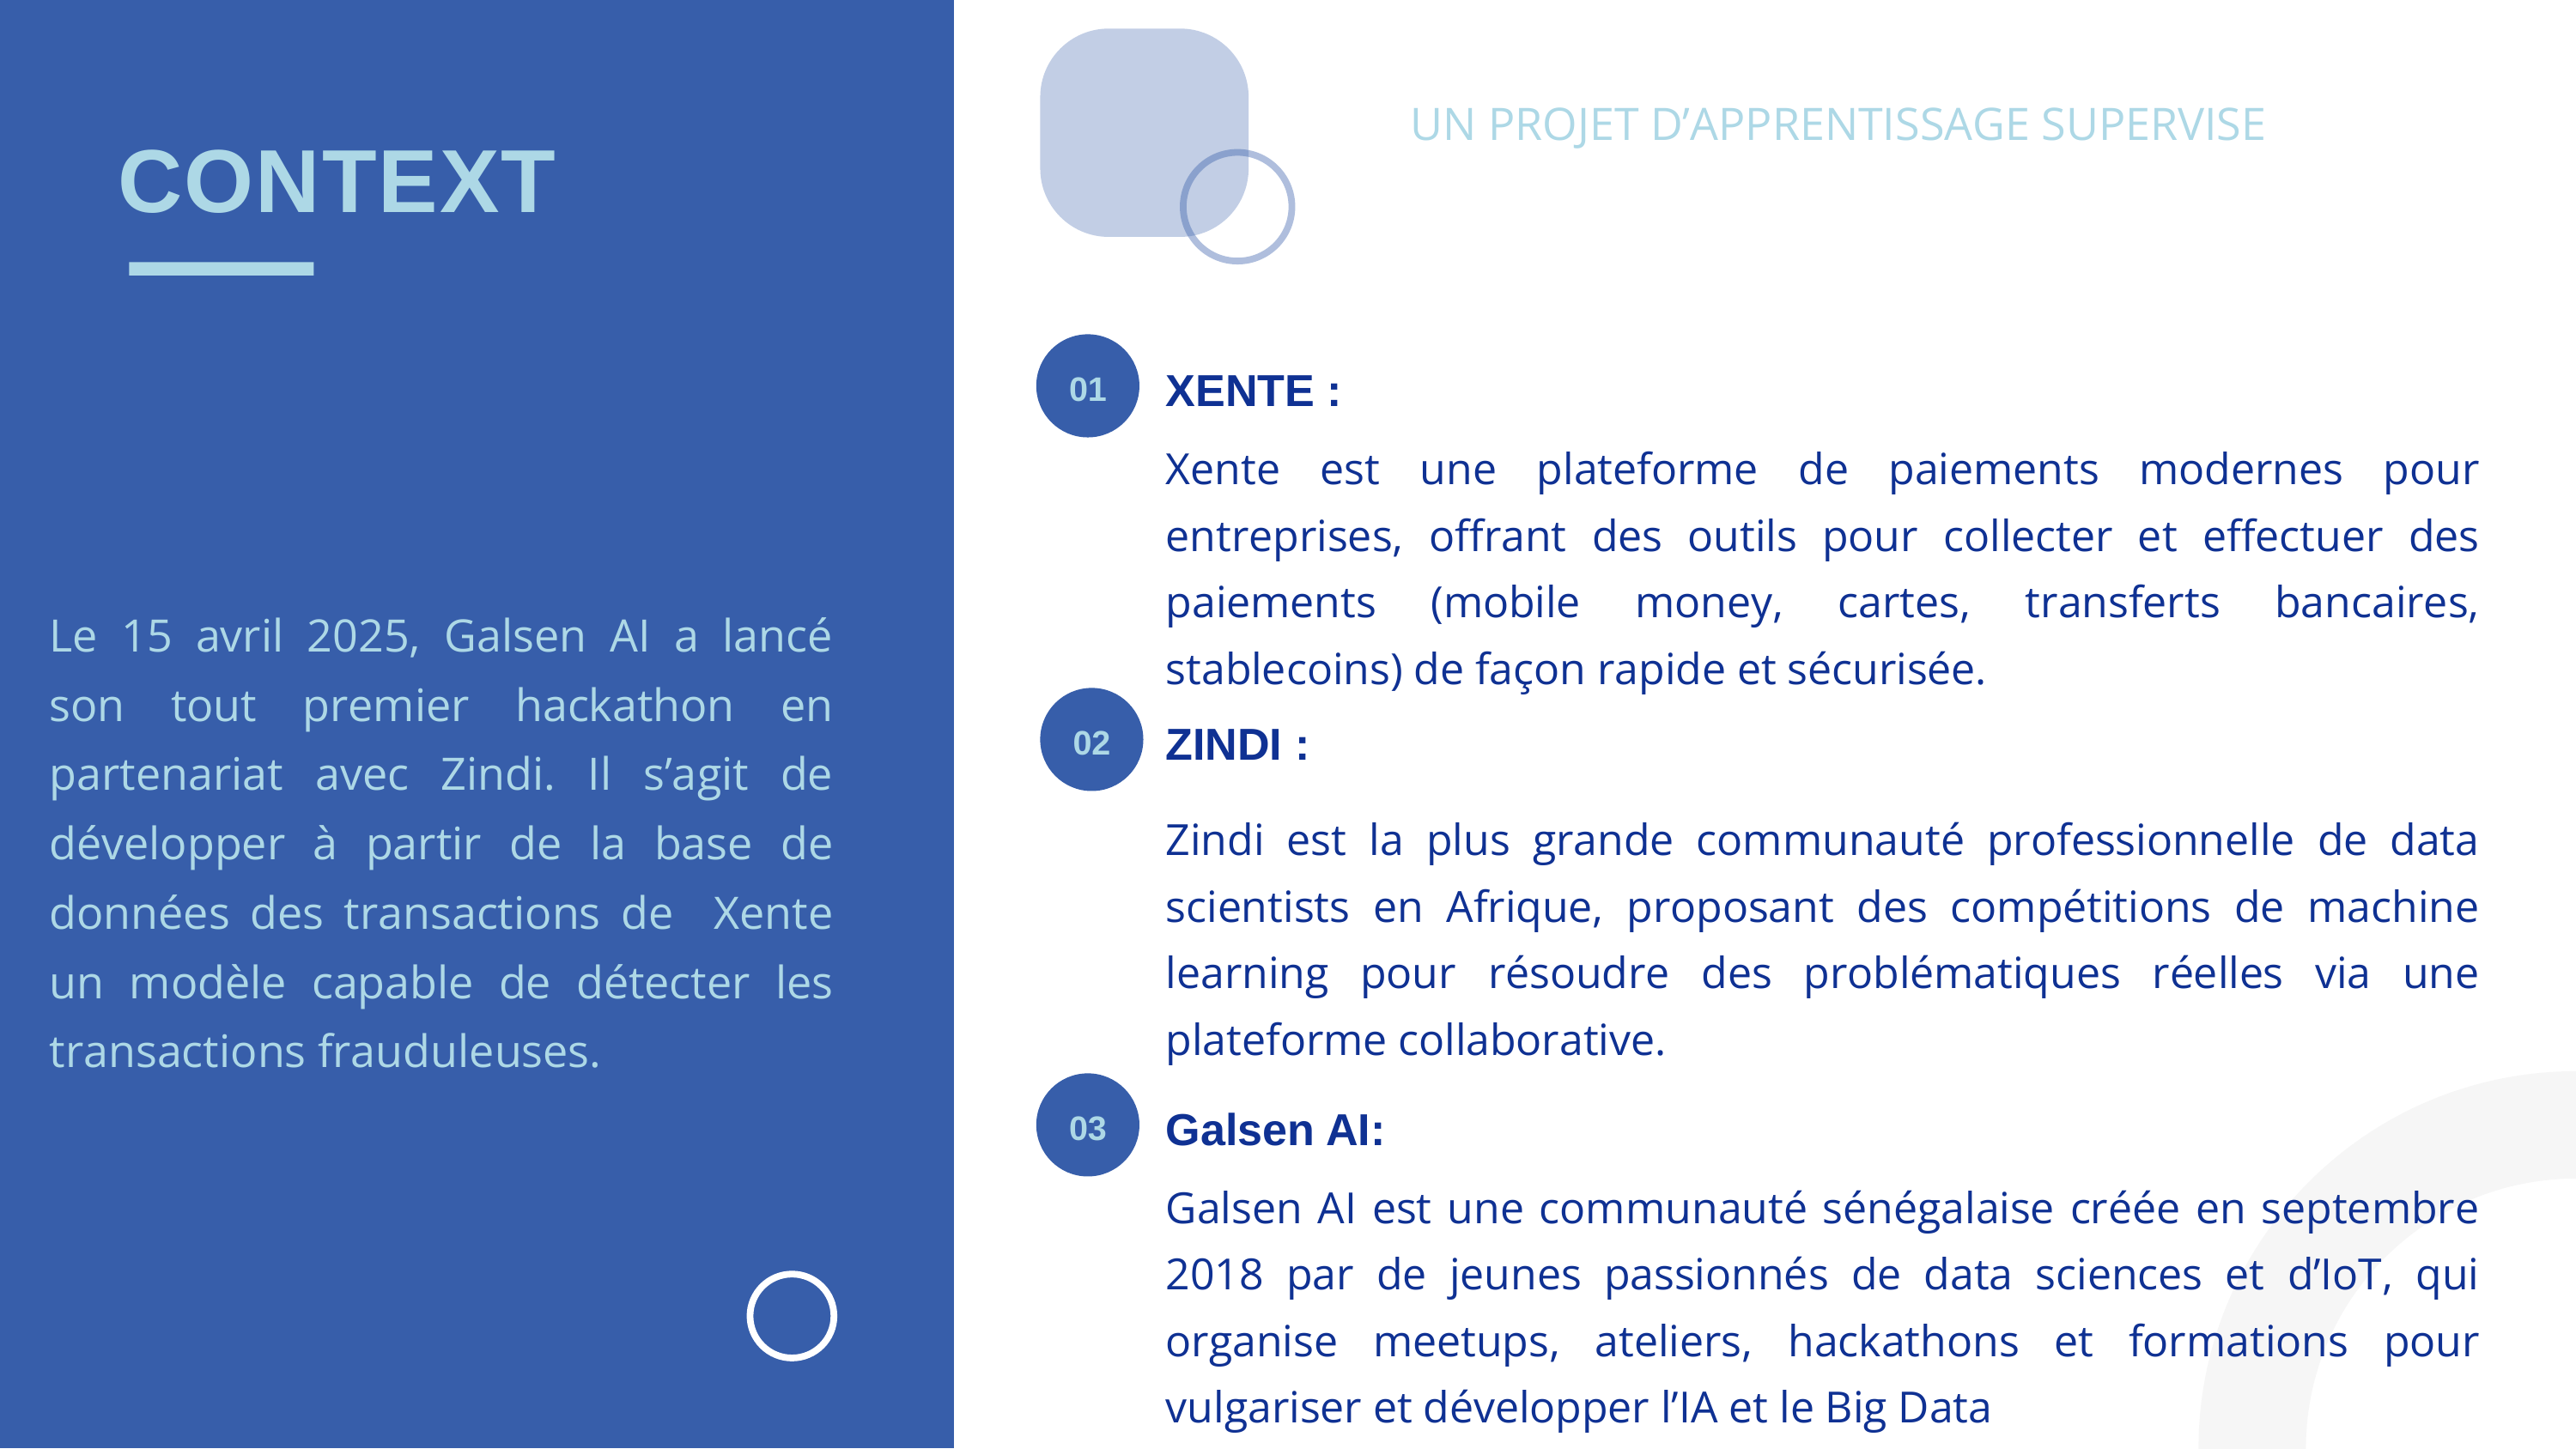

UN PROJET D’APPRENTISSAGE SUPERVISE
CONTEXT

01
XENTE :
Xente est une plateforme de paiements modernes pour entreprises, offrant des outils pour collecter et effectuer des paiements (mobile money, cartes, transferts bancaires, stablecoins) de façon rapide et sécurisée.
Le 15 avril 2025, Galsen AI a lancé son tout premier hackathon en partenariat avec Zindi. Il s’agit de développer à partir de la base de données des transactions de  Xente un modèle capable de détecter les transactions frauduleuses.

02
ZINDI :
Zindi est la plus grande communauté professionnelle de data scientists en Afrique, proposant des compétitions de machine learning pour résoudre des problématiques réelles via une plateforme collaborative.

03
Galsen AI:

Galsen AI est une communauté sénégalaise créée en septembre 2018 par de jeunes passionnés de data sciences et d’IoT, qui organise meetups, ateliers, hackathons et formations pour vulgariser et développer l’IA et le Big Data